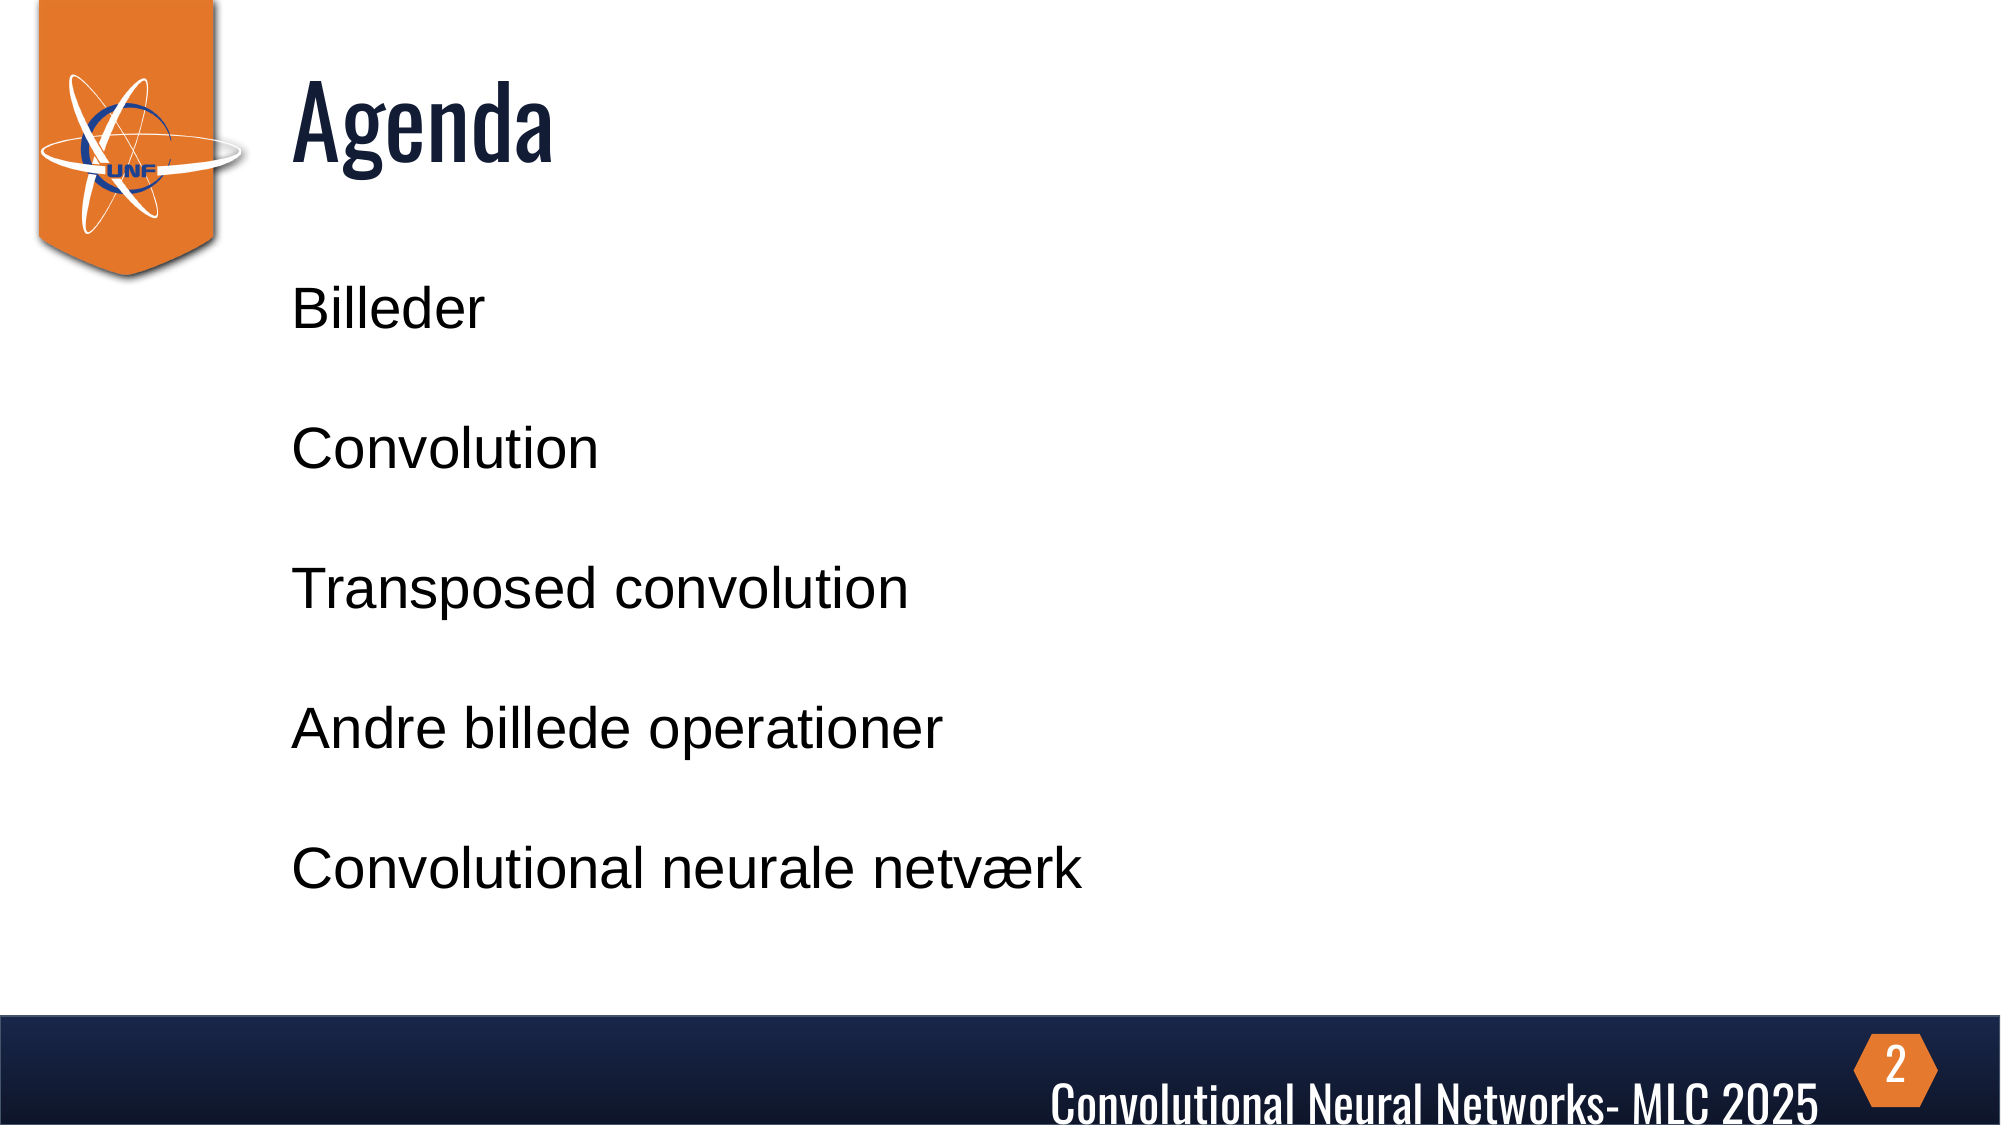

Agenda
Billeder

Convolution

Transposed convolution

Andre billede operationer

Convolutional neurale netværk